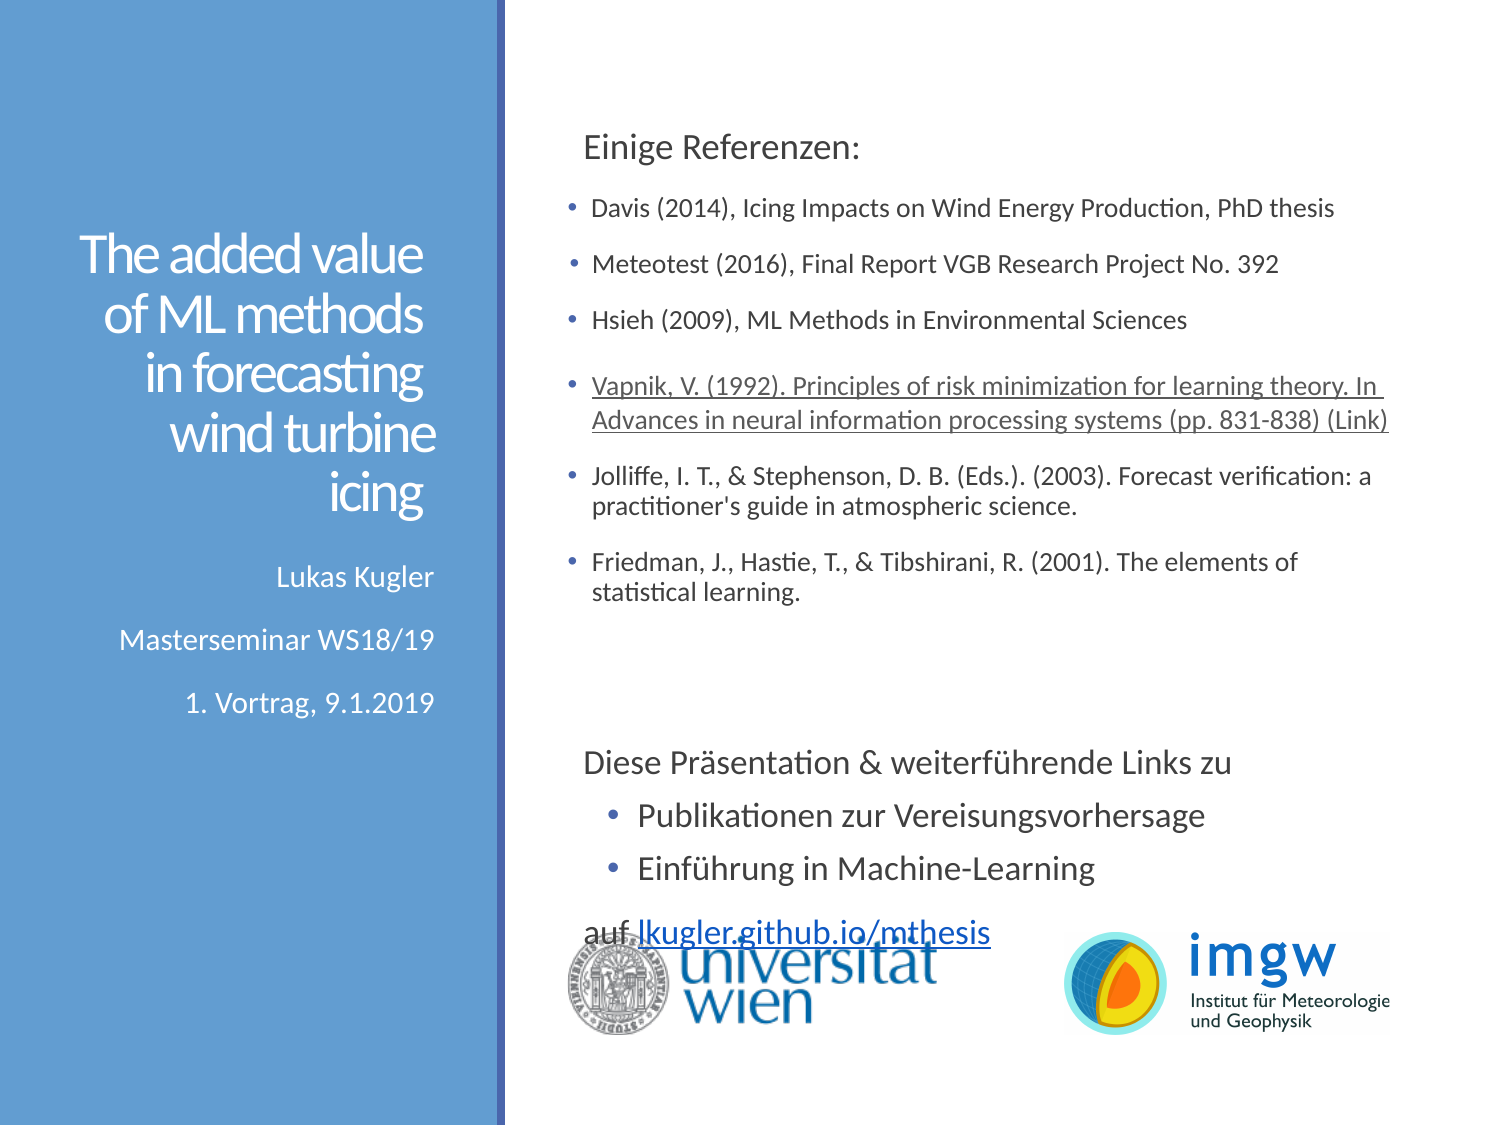

# The added value of ML methods in forecasting wind turbine icing
Einige Referenzen:
Davis (2014), Icing Impacts on Wind Energy Production, PhD thesis
Meteotest (2016), Final Report VGB Research Project No. 392
Hsieh (2009), ML Methods in Environmental Sciences
Vapnik, V. (1992). Principles of risk minimization for learning theory. In Advances in neural information processing systems (pp. 831-838) (Link)
Jolliffe, I. T., & Stephenson, D. B. (Eds.). (2003). Forecast verification: a practitioner's guide in atmospheric science.
Friedman, J., Hastie, T., & Tibshirani, R. (2001). The elements of statistical learning.

Diese Präsentation & weiterführende Links zu
Publikationen zur Vereisungsvorhersage
Einführung in Machine-Learning
auf lkugler.github.io/mthesis
Lukas Kugler
Masterseminar WS18/19
1. Vortrag, 9.1.2019